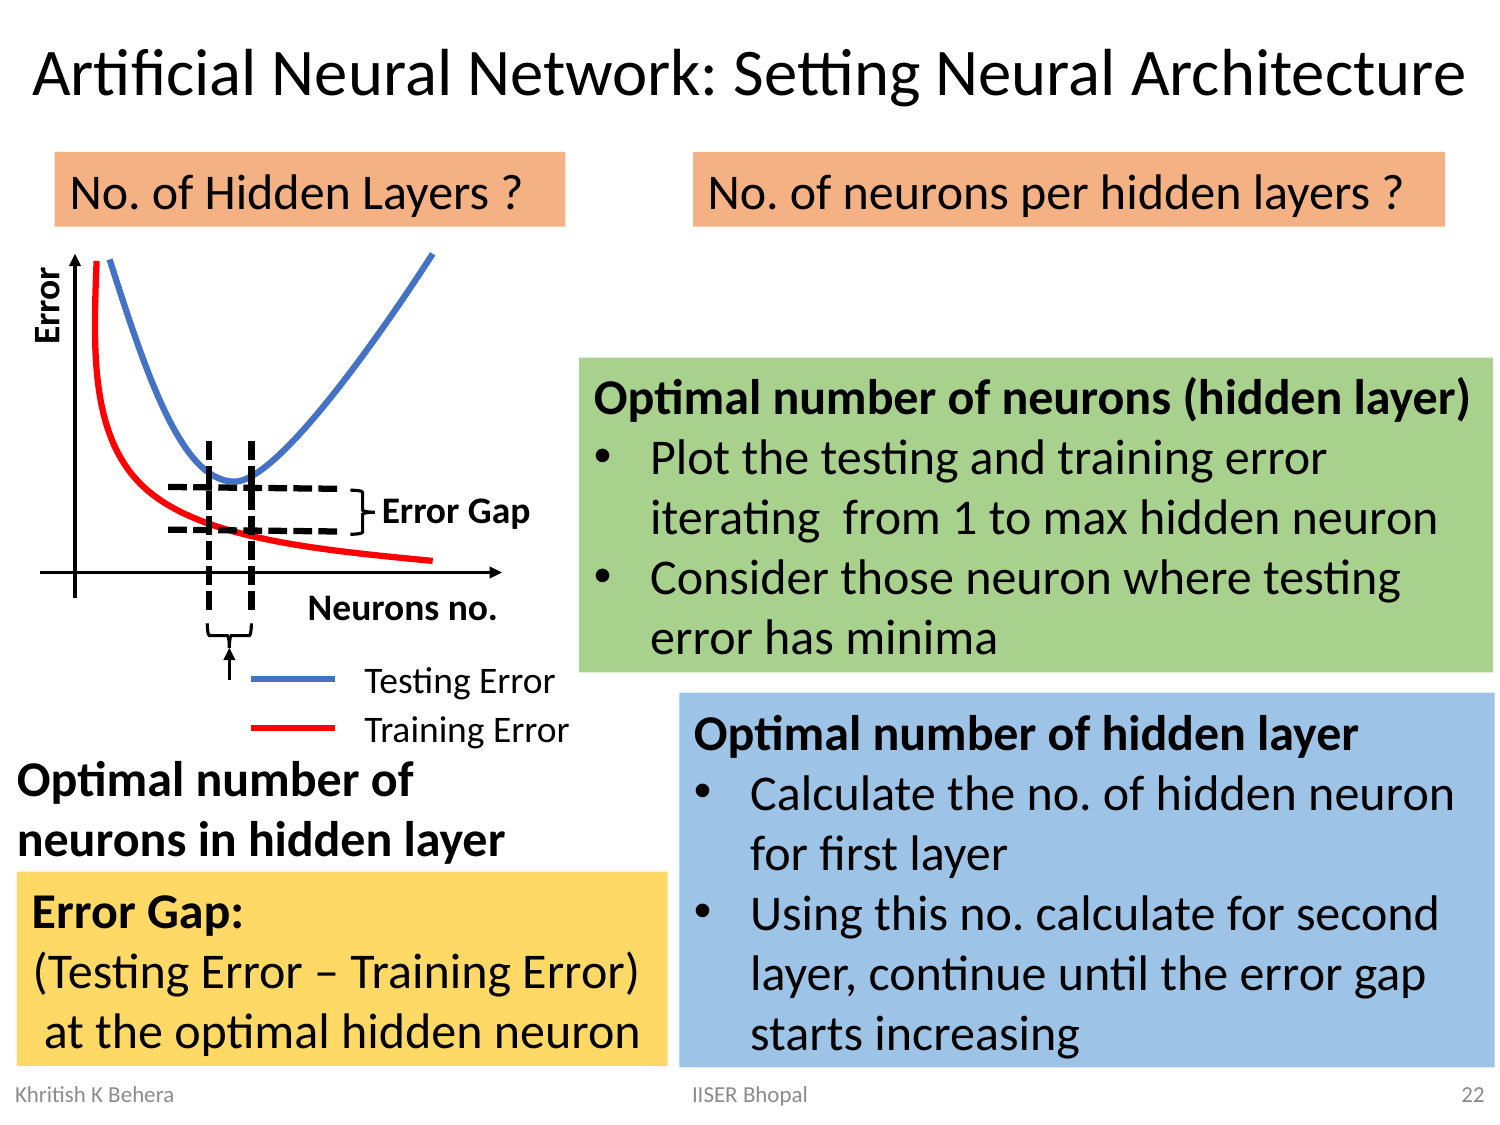

# Artificial Neural Network: Setting Neural Architecture
No. of neurons per hidden layers ?
No. of Hidden Layers ?

Error
Optimal number of neurons (hidden layer)
Plot the testing and training error iterating  from 1 to max hidden neuron
Consider those neuron where testing error has minima
Error Gap

Neurons no.

Testing Error
Optimal number of hidden layer
Calculate the no. of hidden neuron for first layer
Using this no. calculate for second layer, continue until the error gap starts increasing
Training Error
Optimal number of neurons in hidden layer
Error Gap:
(Testing Error – Training Error)
at the optimal hidden neuron
22
IISER Bhopal
Khritish K Behera